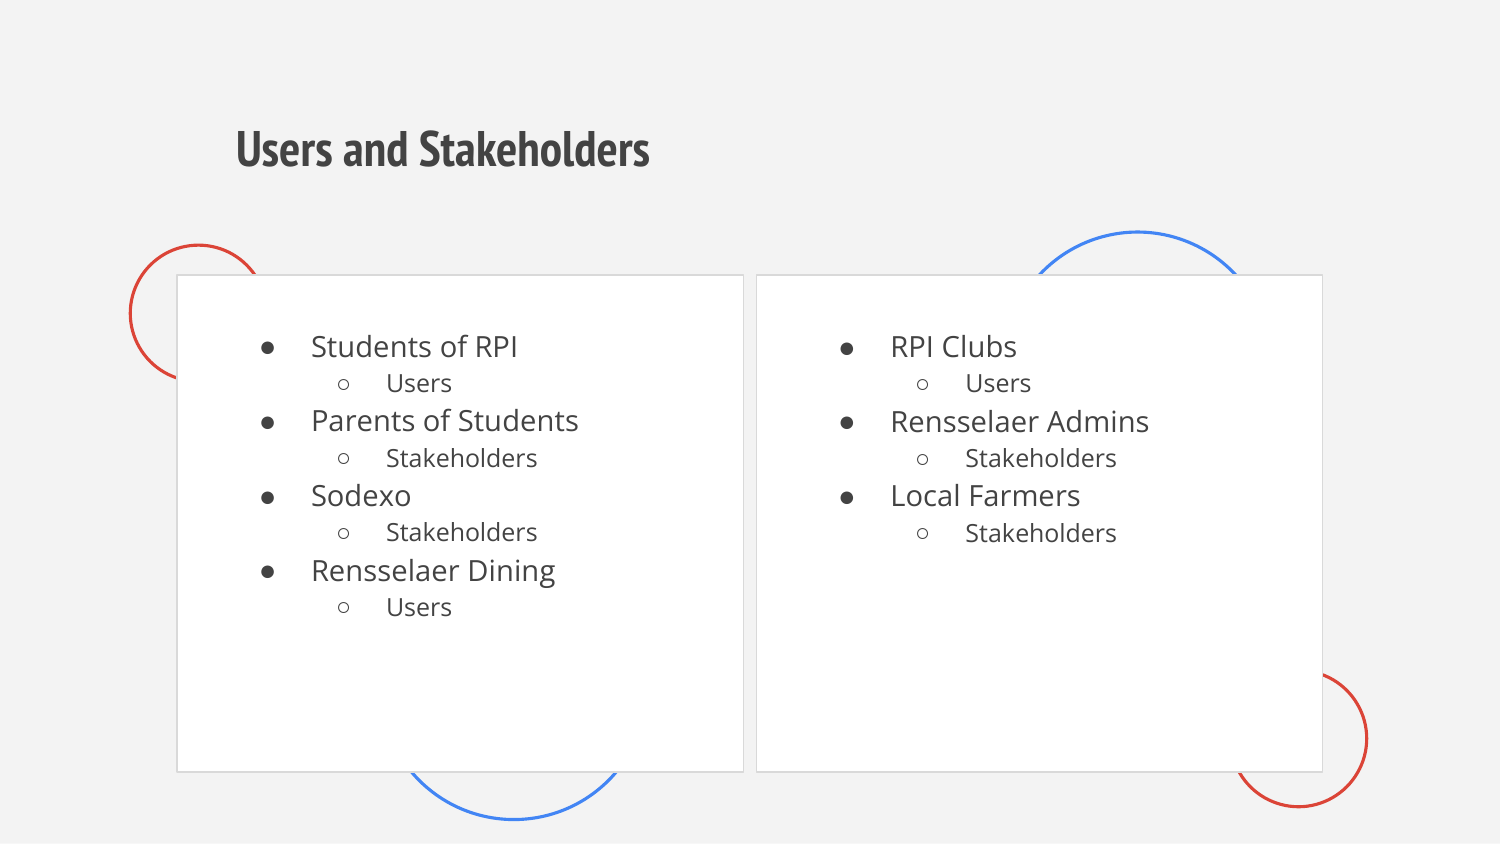

# Users and Stakeholders
Students of RPI
Users
Parents of Students
Stakeholders
Sodexo
Stakeholders
Rensselaer Dining
Users
RPI Clubs
Users
Rensselaer Admins
Stakeholders
Local Farmers
Stakeholders